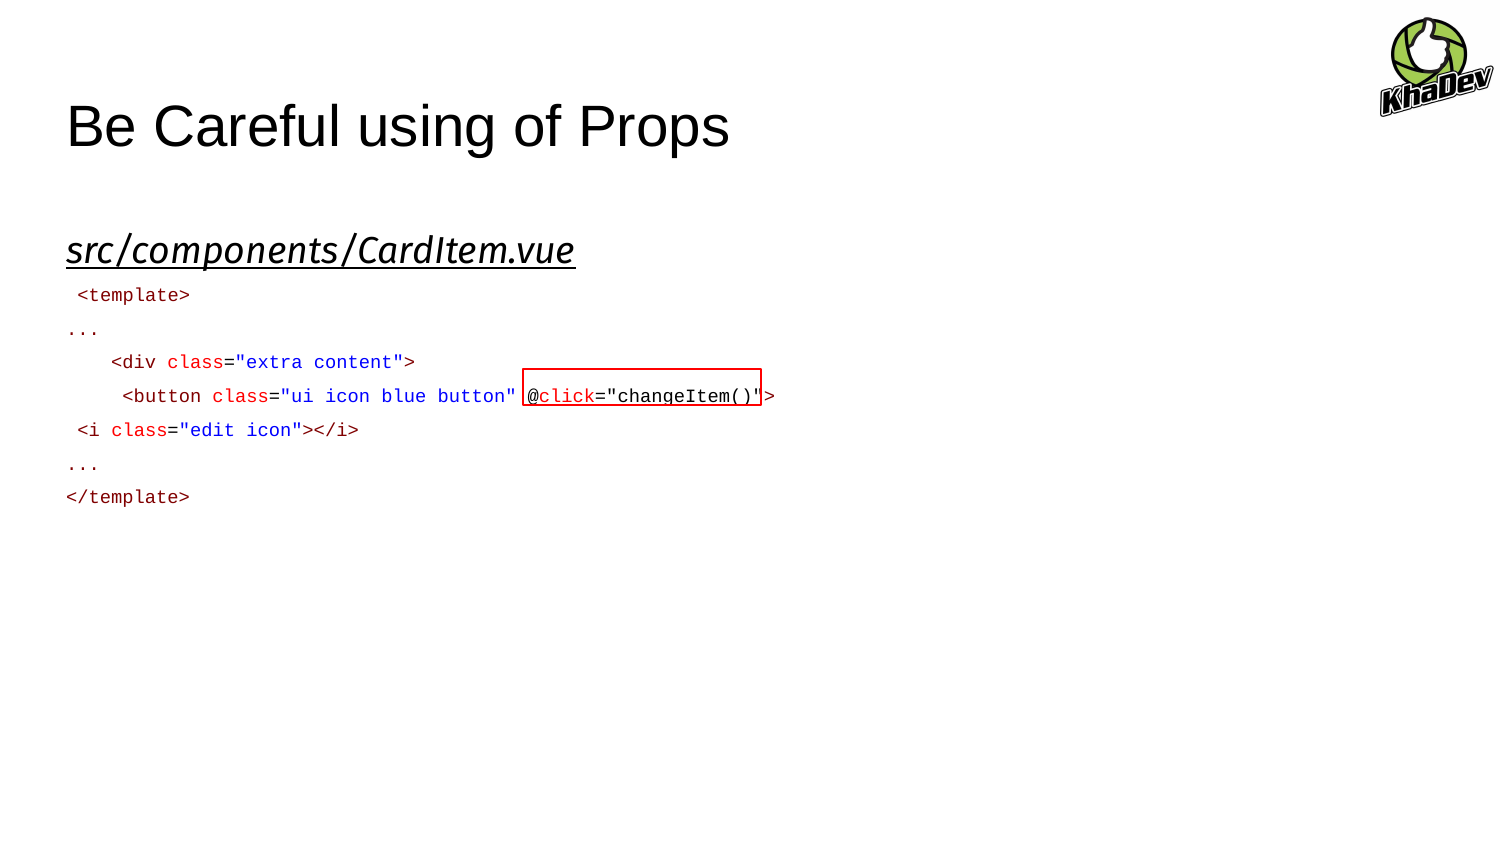

# Be Careful using of Props
src/components/CardItem.vue
 <template>
...
    <div class="extra content">
     <button class="ui icon blue button" @click="changeItem()">
 <i class="edit icon"></i>
...
</template>